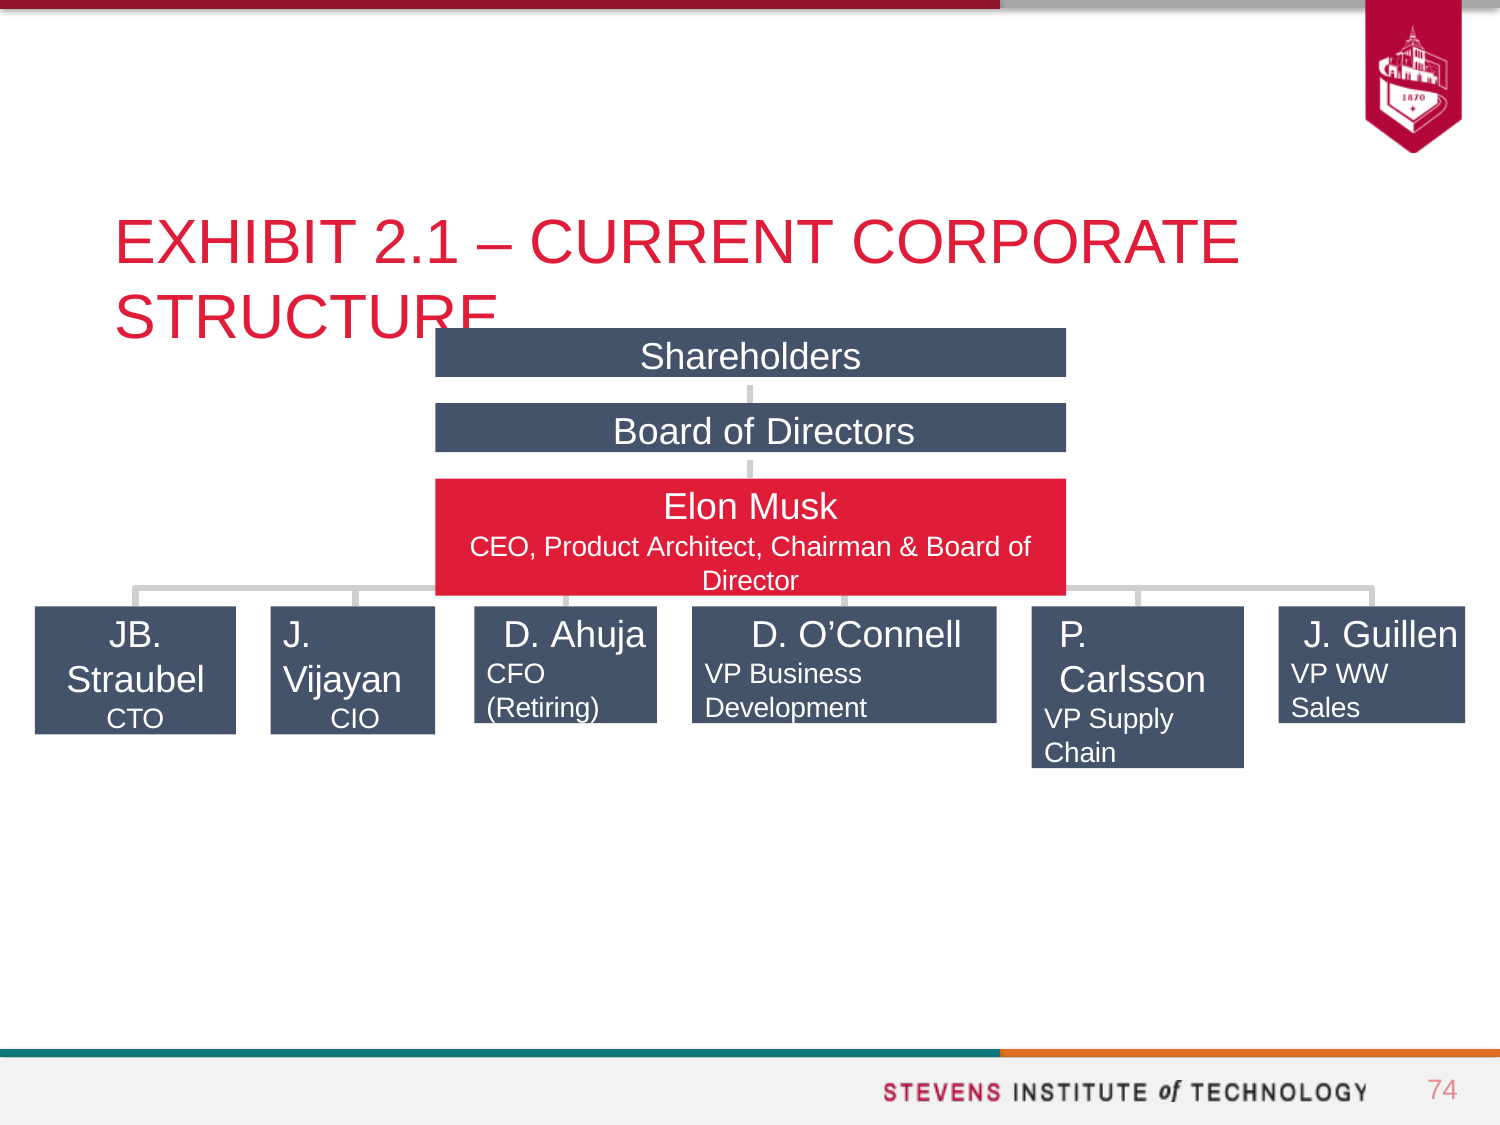

# EXHIBIT 2.1 – CURRENT CORPORATE STRUCTURE
Shareholders

Board of Directors

Elon Musk
CEO, Product Architect, Chairman & Board of Director

JB. Straubel
CTO
J. Vijayan
CIO
D. Ahuja
CFO (Retiring)
D. O’Connell
VP Business Development
P. Carlsson
VP Supply Chain
J. Guillen
VP WW Sales
74